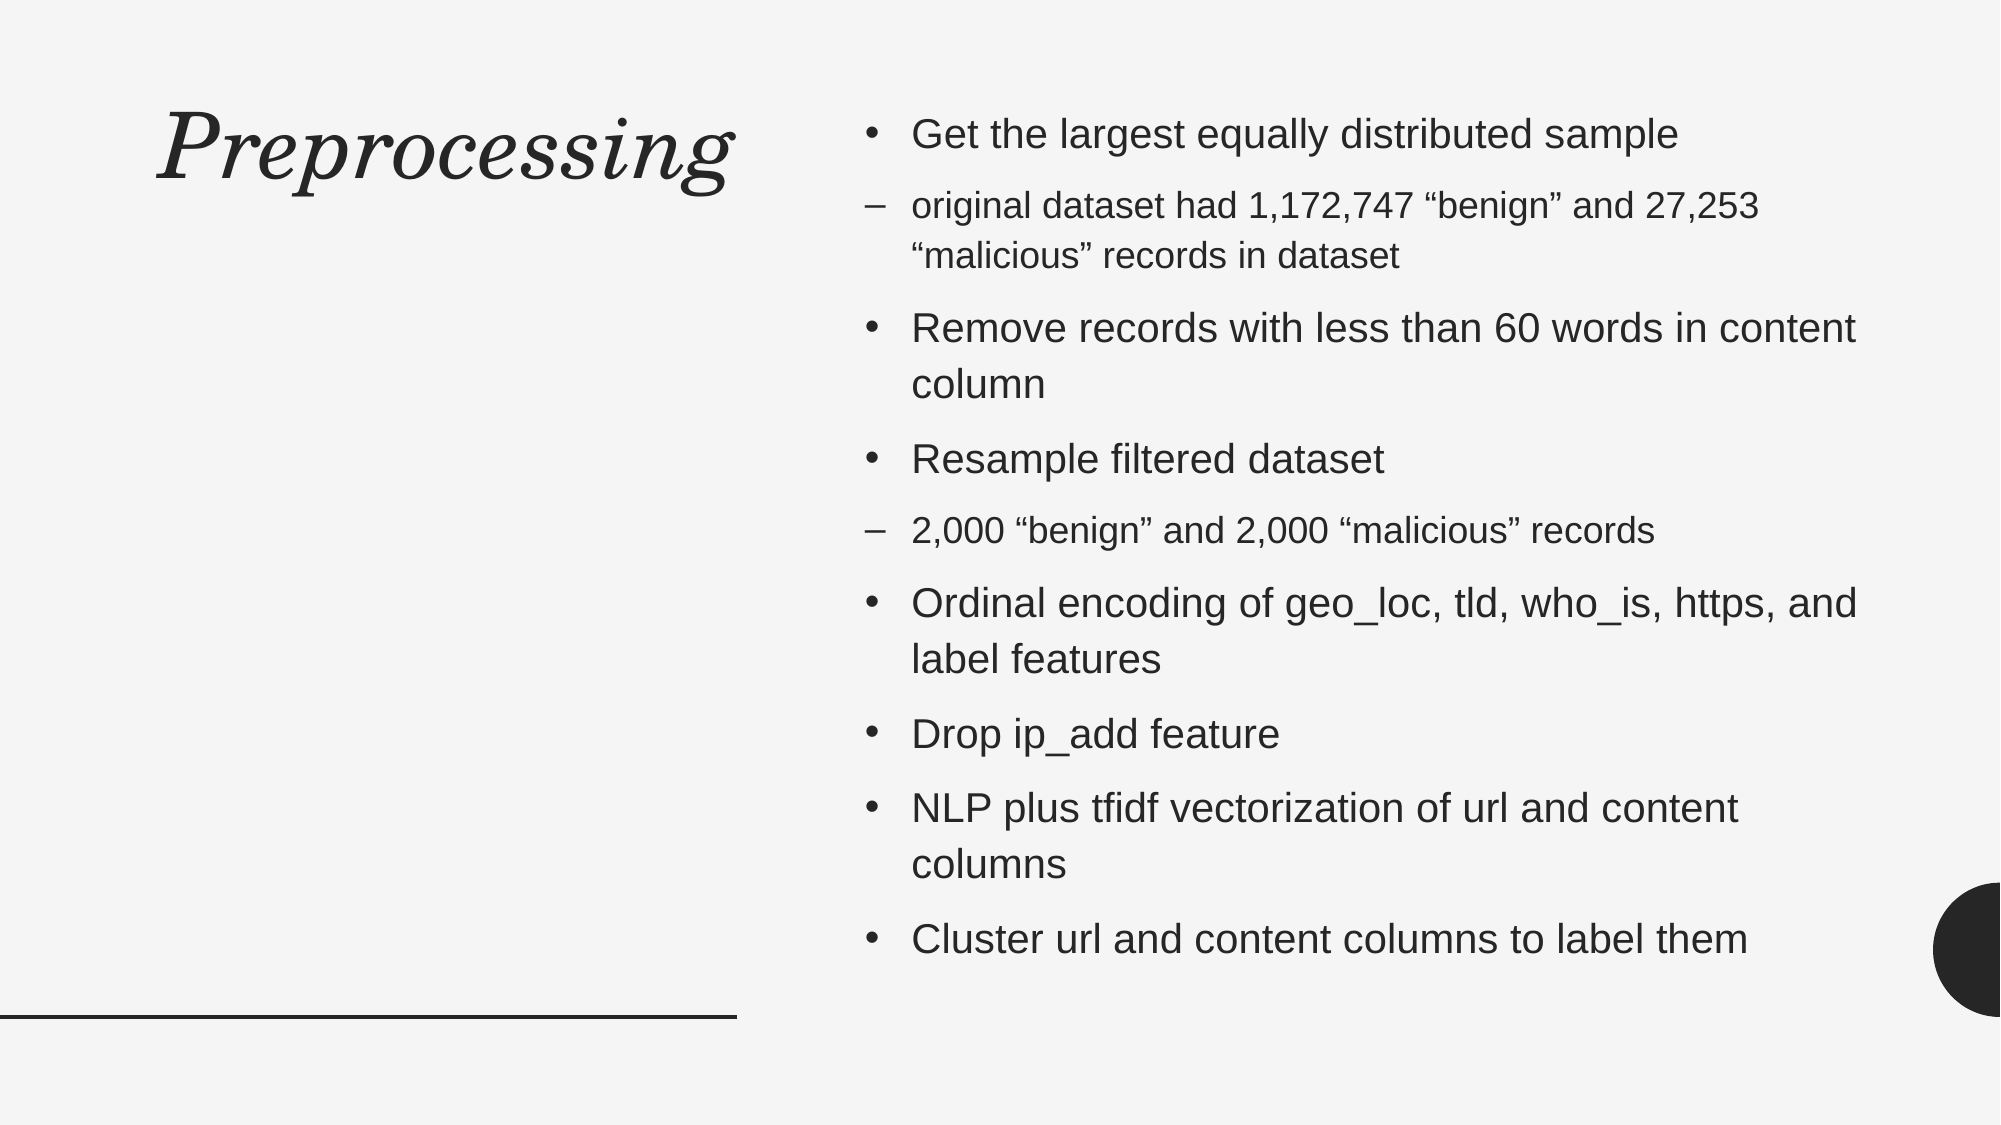

# Preprocessing
Get the largest equally distributed sample
original dataset had 1,172,747 “benign” and 27,253 “malicious” records in dataset
Remove records with less than 60 words in content column
Resample filtered dataset
2,000 “benign” and 2,000 “malicious” records
Ordinal encoding of geo_loc, tld, who_is, https, and label features
Drop ip_add feature
NLP plus tfidf vectorization of url and content columns
Cluster url and content columns to label them